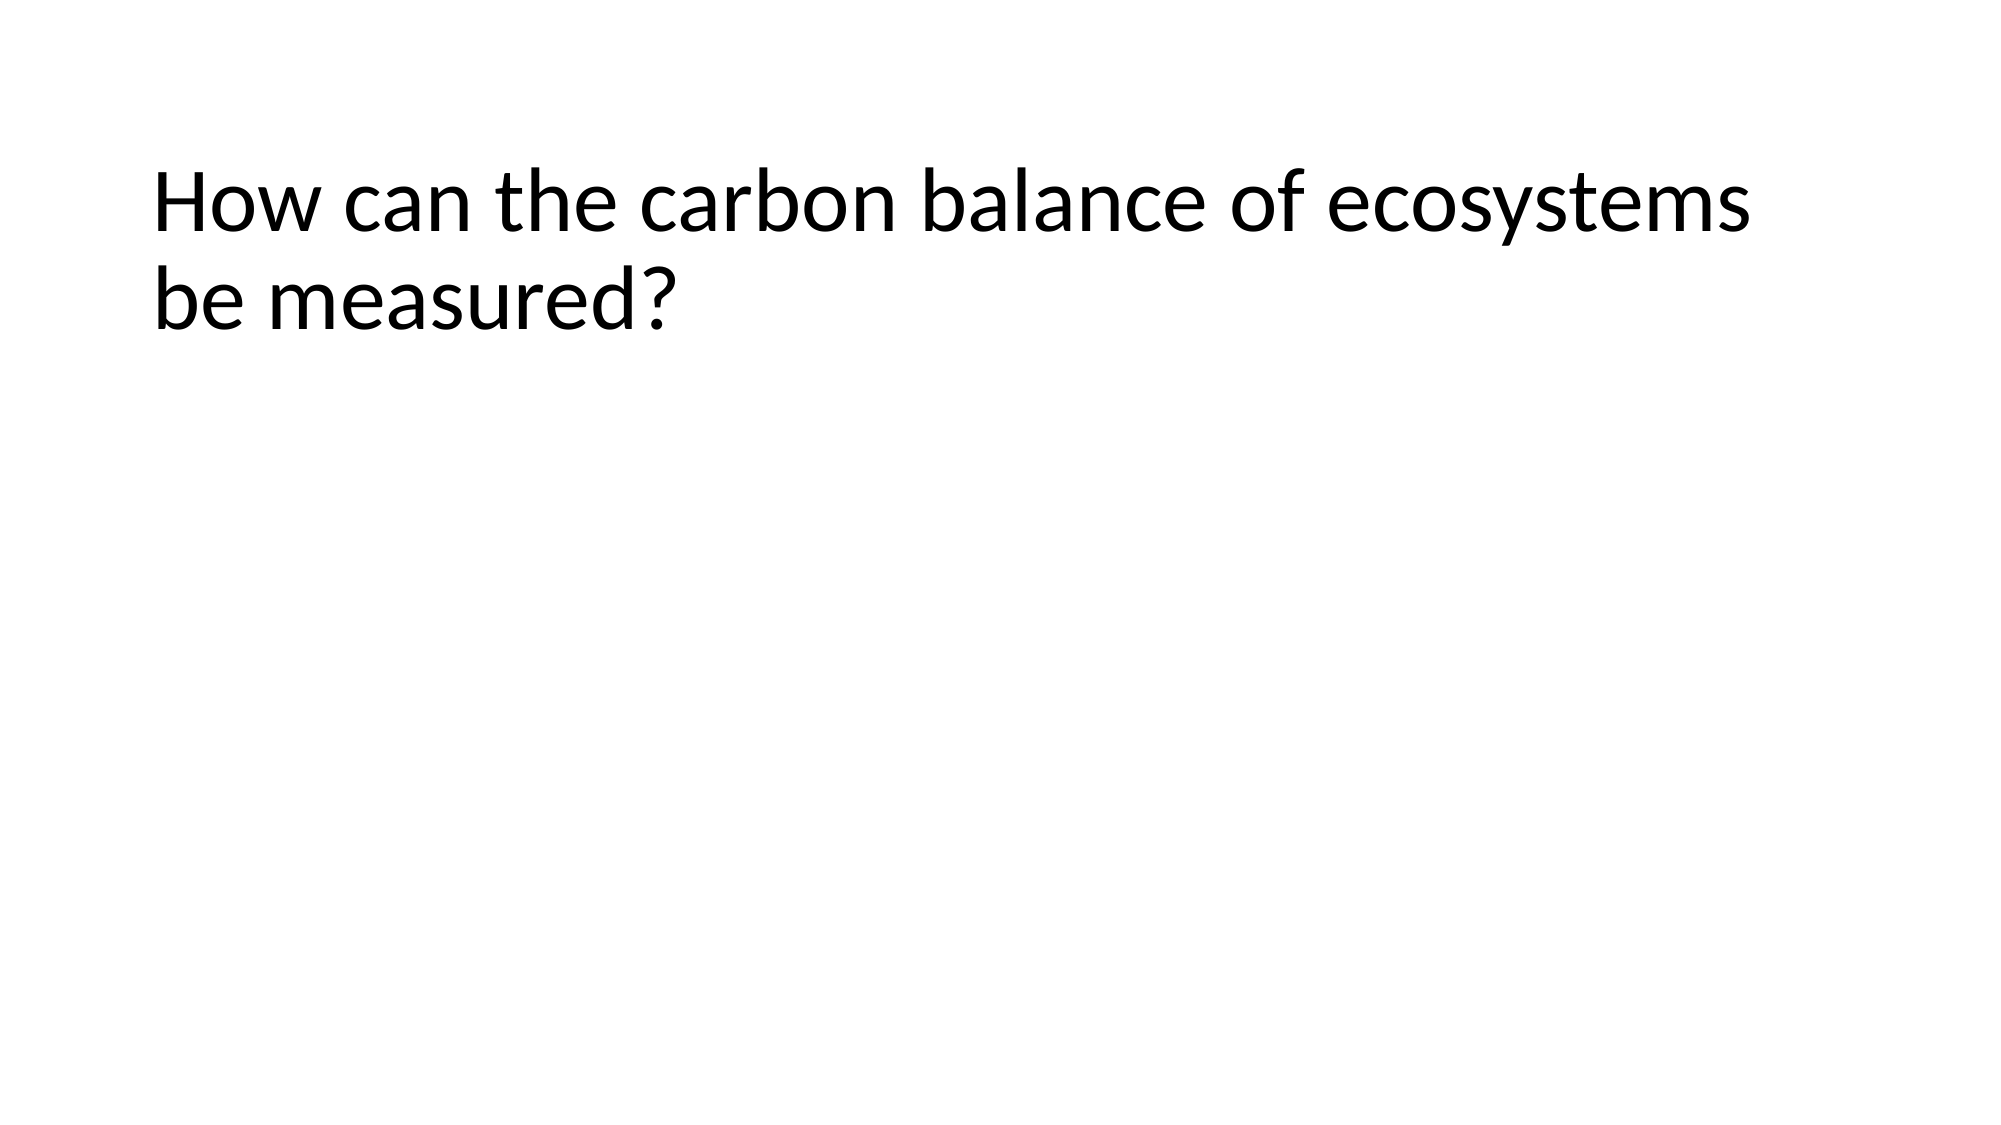

# How can the carbon balance of ecosystems be measured?